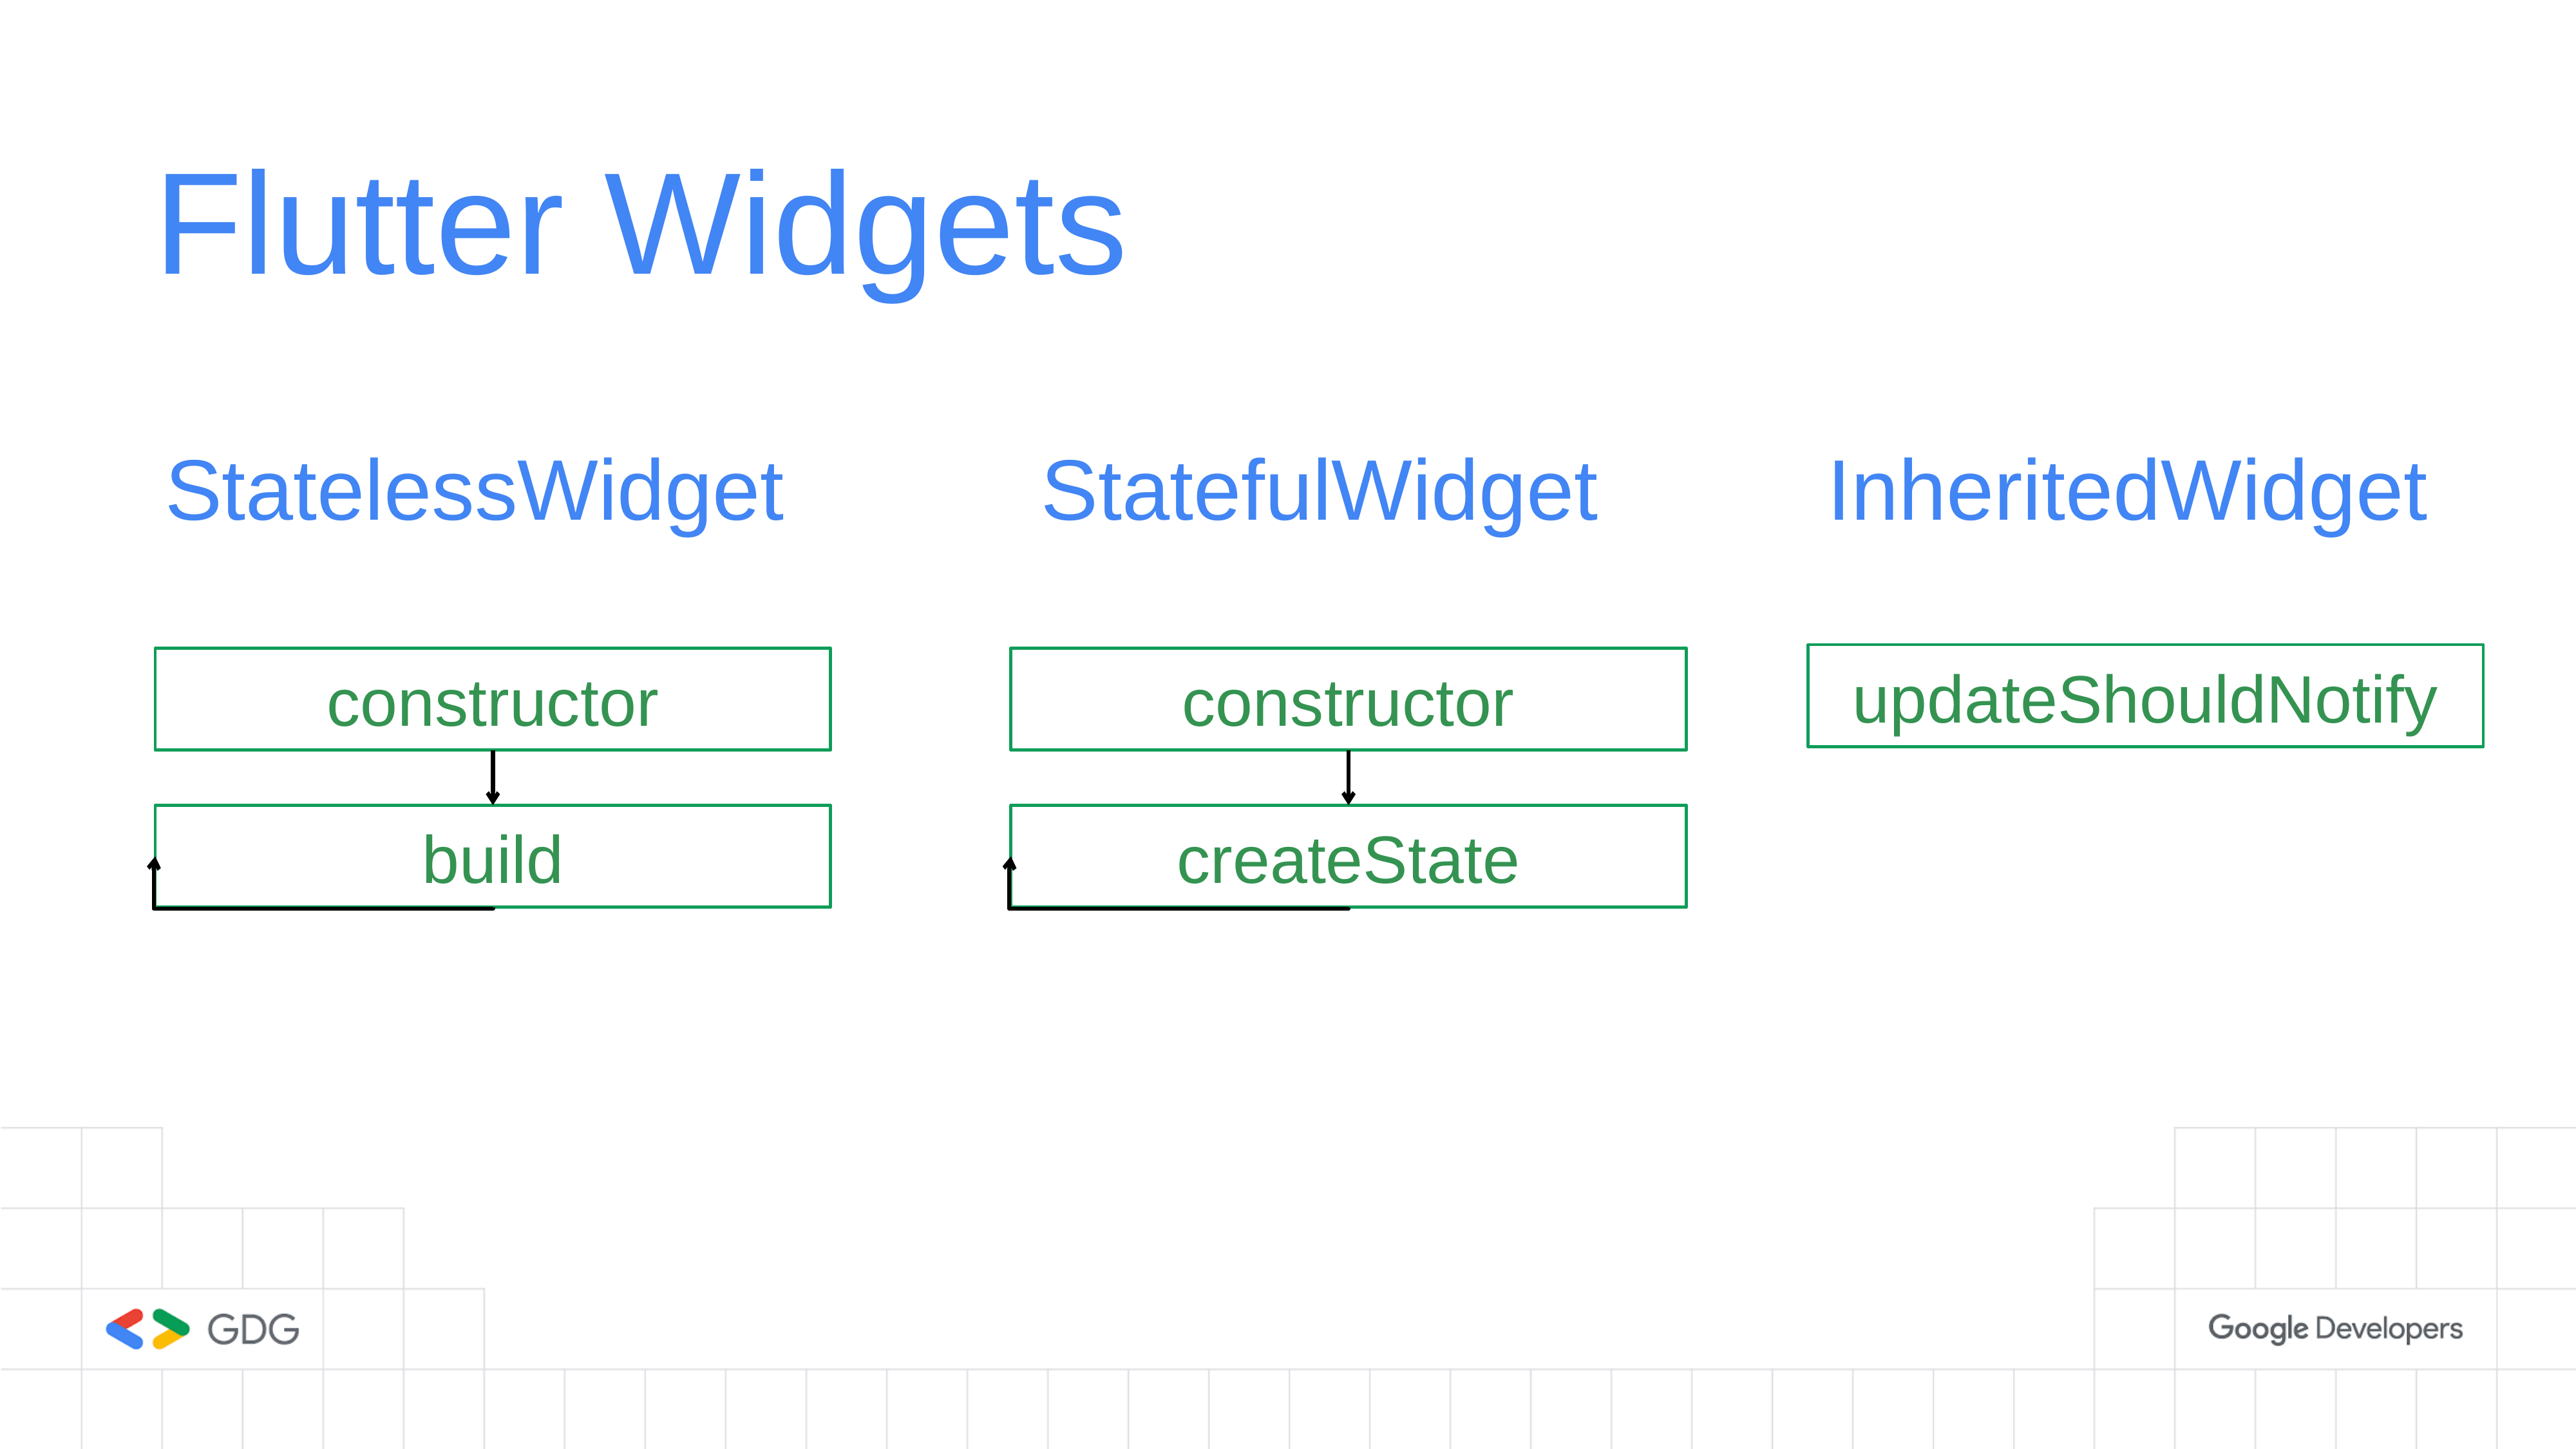

# Flutter Widgets
StatelessWidget
StatefulWidget
InheritedWidget
updateShouldNotify
constructor
constructor
build
createState